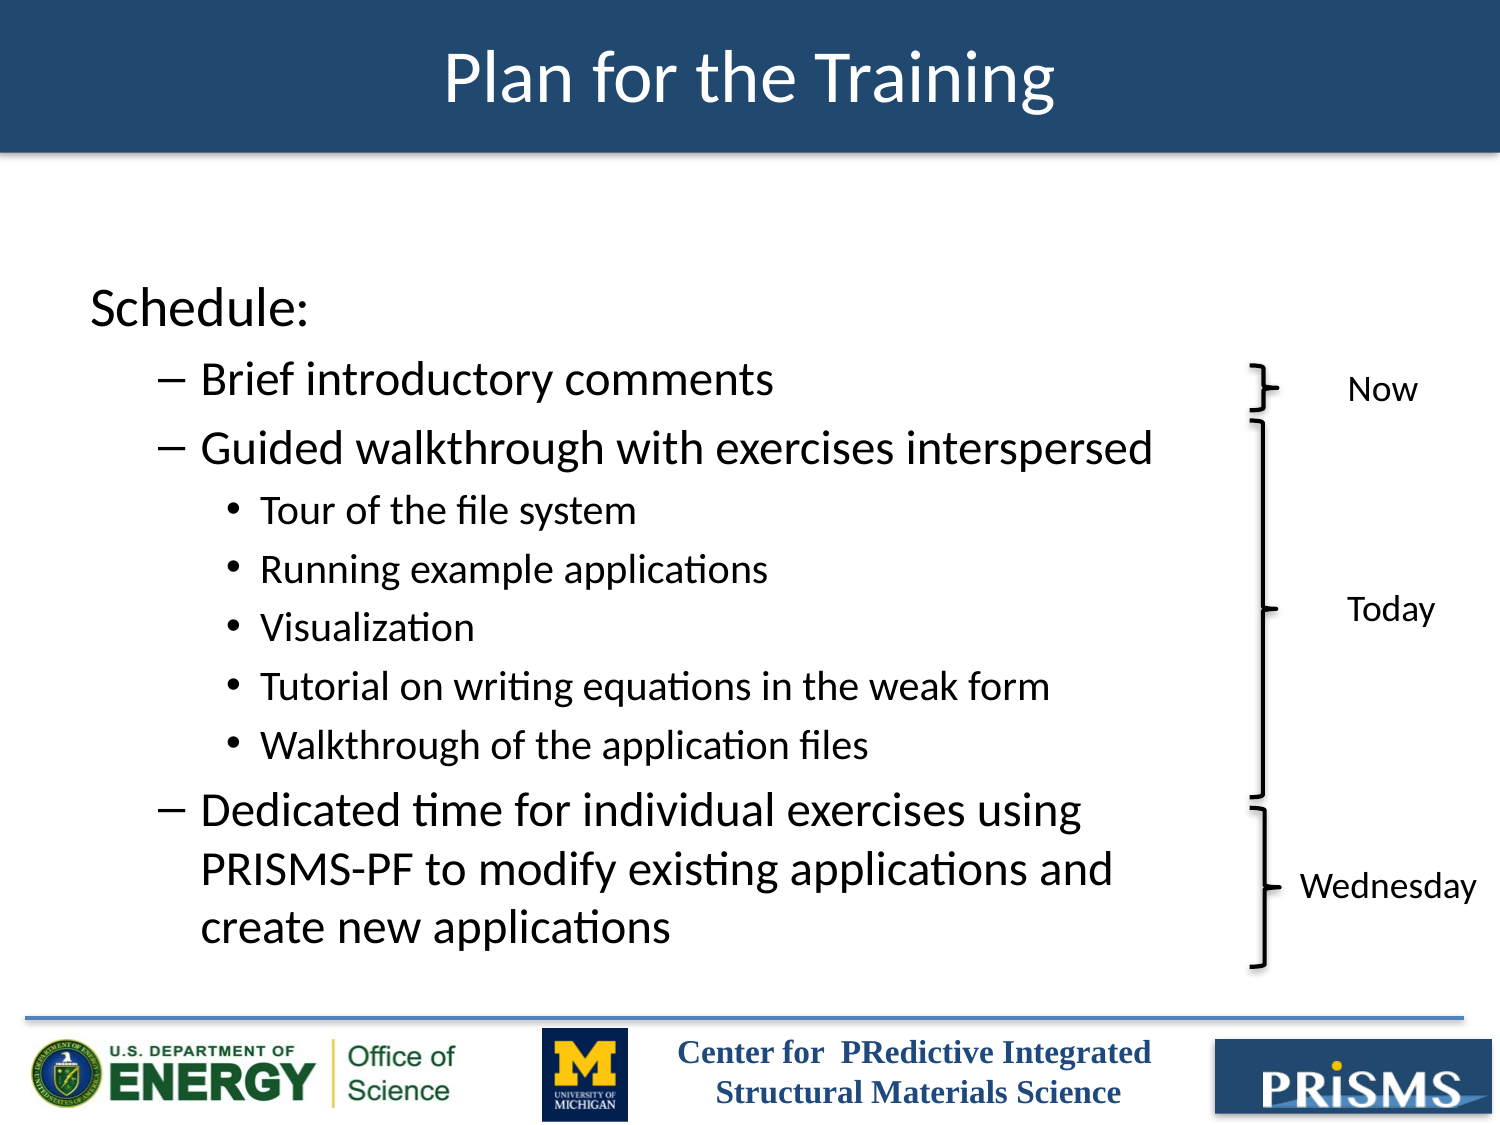

# Plan for the Training
Schedule:
Brief introductory comments
Guided walkthrough with exercises interspersed
Tour of the file system
Running example applications
Visualization
Tutorial on writing equations in the weak form
Walkthrough of the application files
Dedicated time for individual exercises using PRISMS-PF to modify existing applications and create new applications
Now

Today

Wednesday